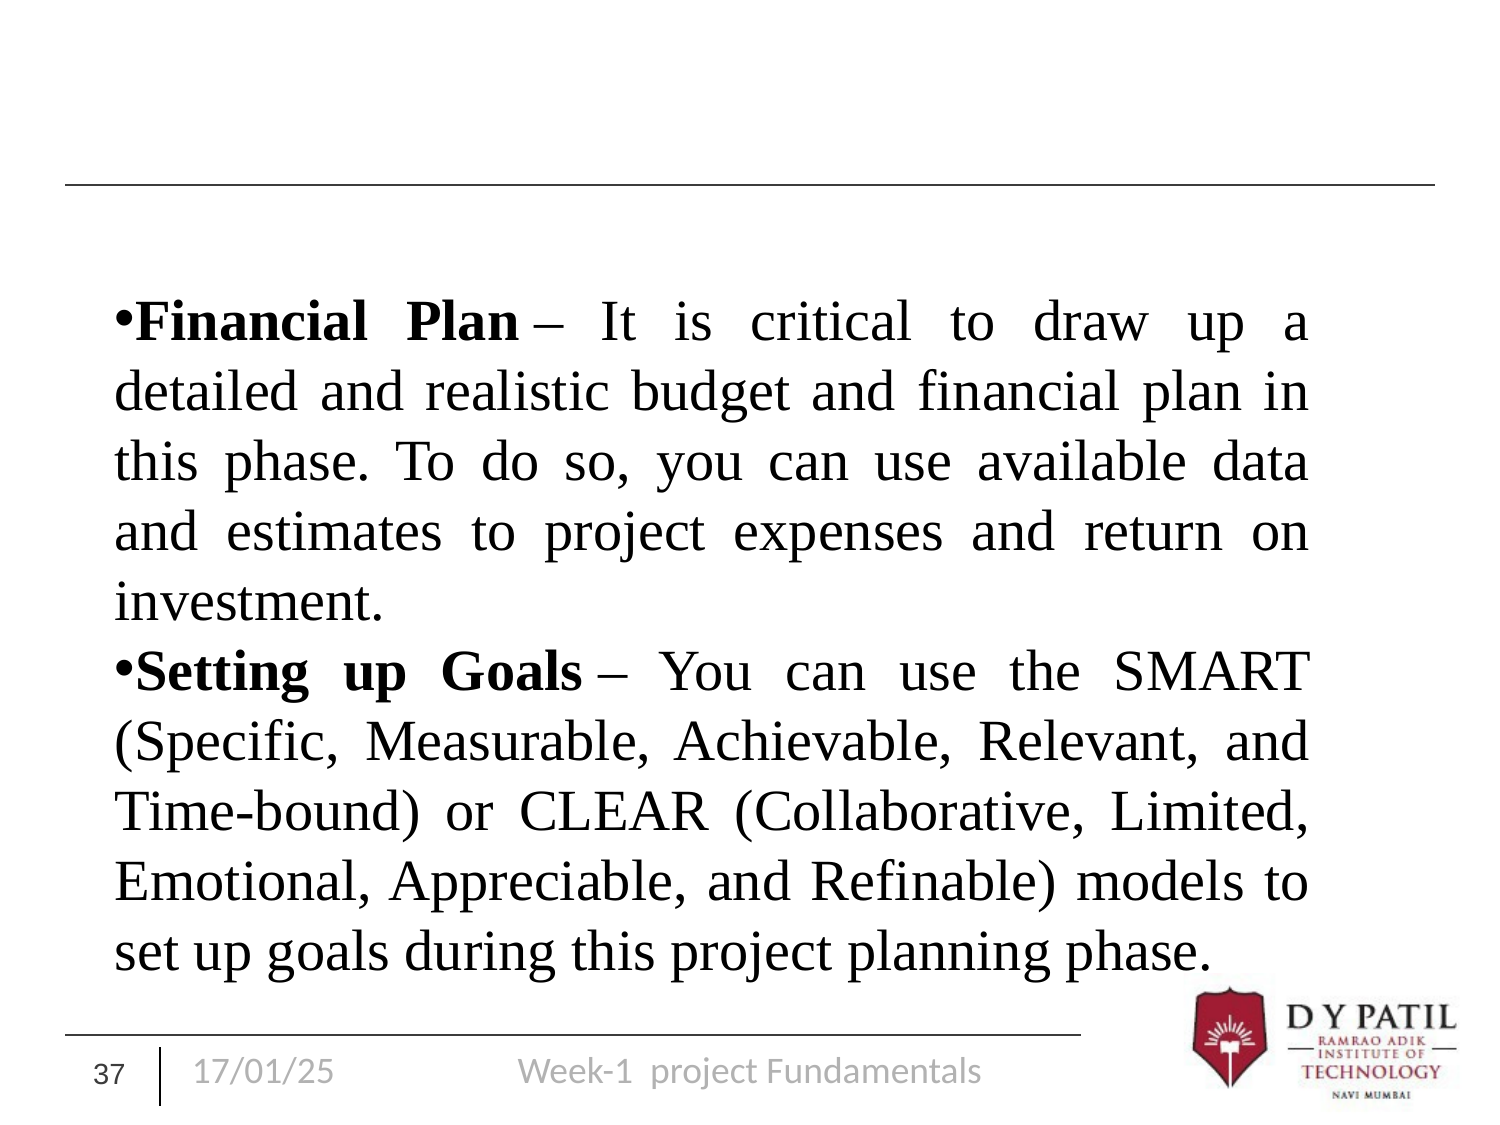

#
Financial Plan – It is critical to draw up a detailed and realistic budget and financial plan in this phase. To do so, you can use available data and estimates to project expenses and return on investment.
Setting up Goals – You can use the SMART (Specific, Measurable, Achievable, Relevant, and Time-bound) or CLEAR (Collaborative, Limited, Emotional, Appreciable, and Refinable) models to set up goals during this project planning phase.

17/01/25
Week-1  project Fundamentals
37